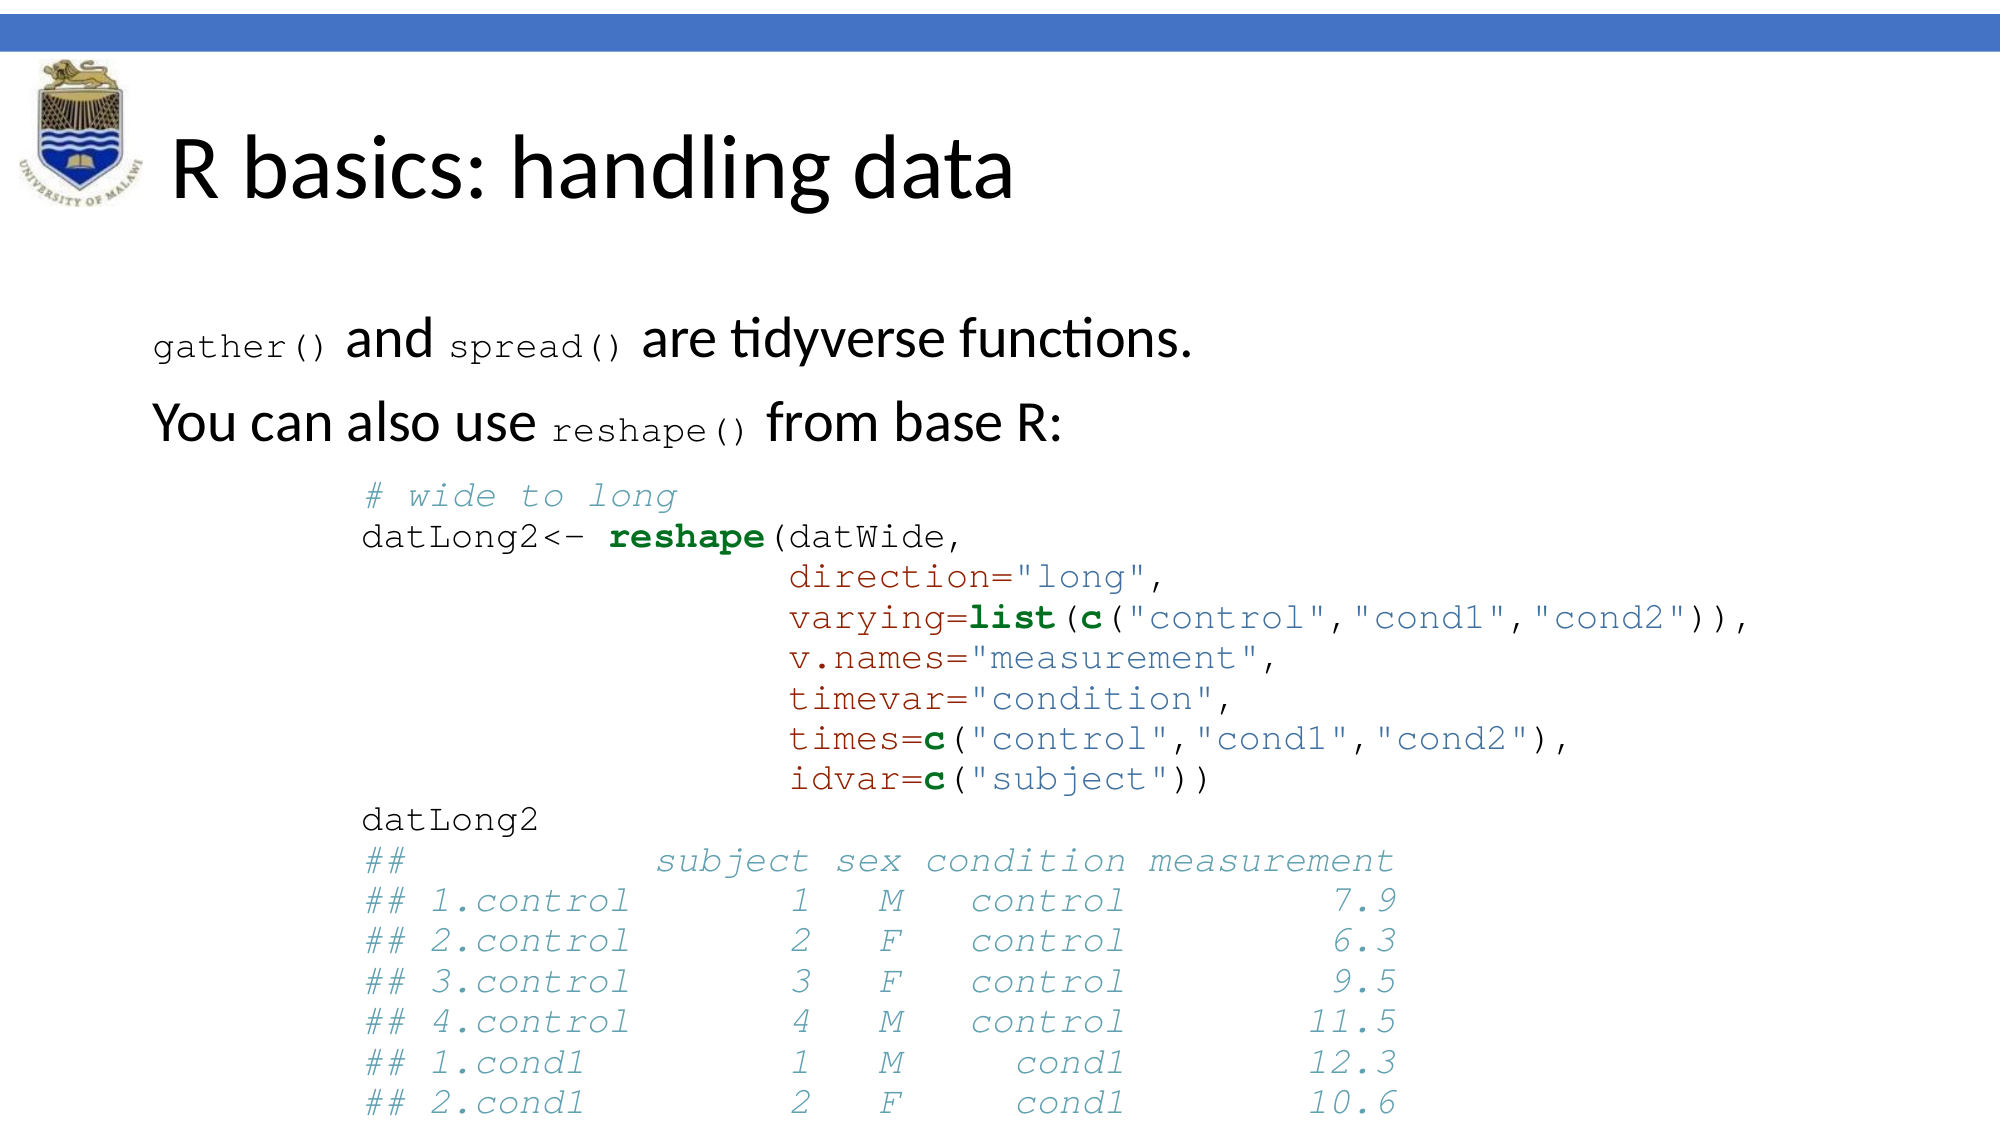

# R basics: handling data
gather() and spread() are tidyverse functions.
You can also use reshape() from base R:
# wide to long datLong2<- reshape(datWide, direction="long", varying=list(c("control","cond1","cond2")), v.names="measurement", timevar="condition", times=c("control","cond1","cond2"), idvar=c("subject")) datLong2 ##           subject sex condition measurement ## 1.control       1   M   control         7.9 ## 2.control       2   F   control         6.3 ## 3.control       3   F   control         9.5 ## 4.control       4   M   control        11.5 ## 1.cond1         1   M     cond1        12.3 ## 2.cond1         2   F     cond1        10.6 ## 3.cond1         3   F     cond1        13.1 ## 4.cond1         4   M     cond1        13.4 ## 1.cond2         1   M     cond2        10.7 ## 2.cond2         2   F     cond2        11.1 ## 3.cond2         3   F     cond2        13.8 ## 4.cond2         4   M     cond2        12.9